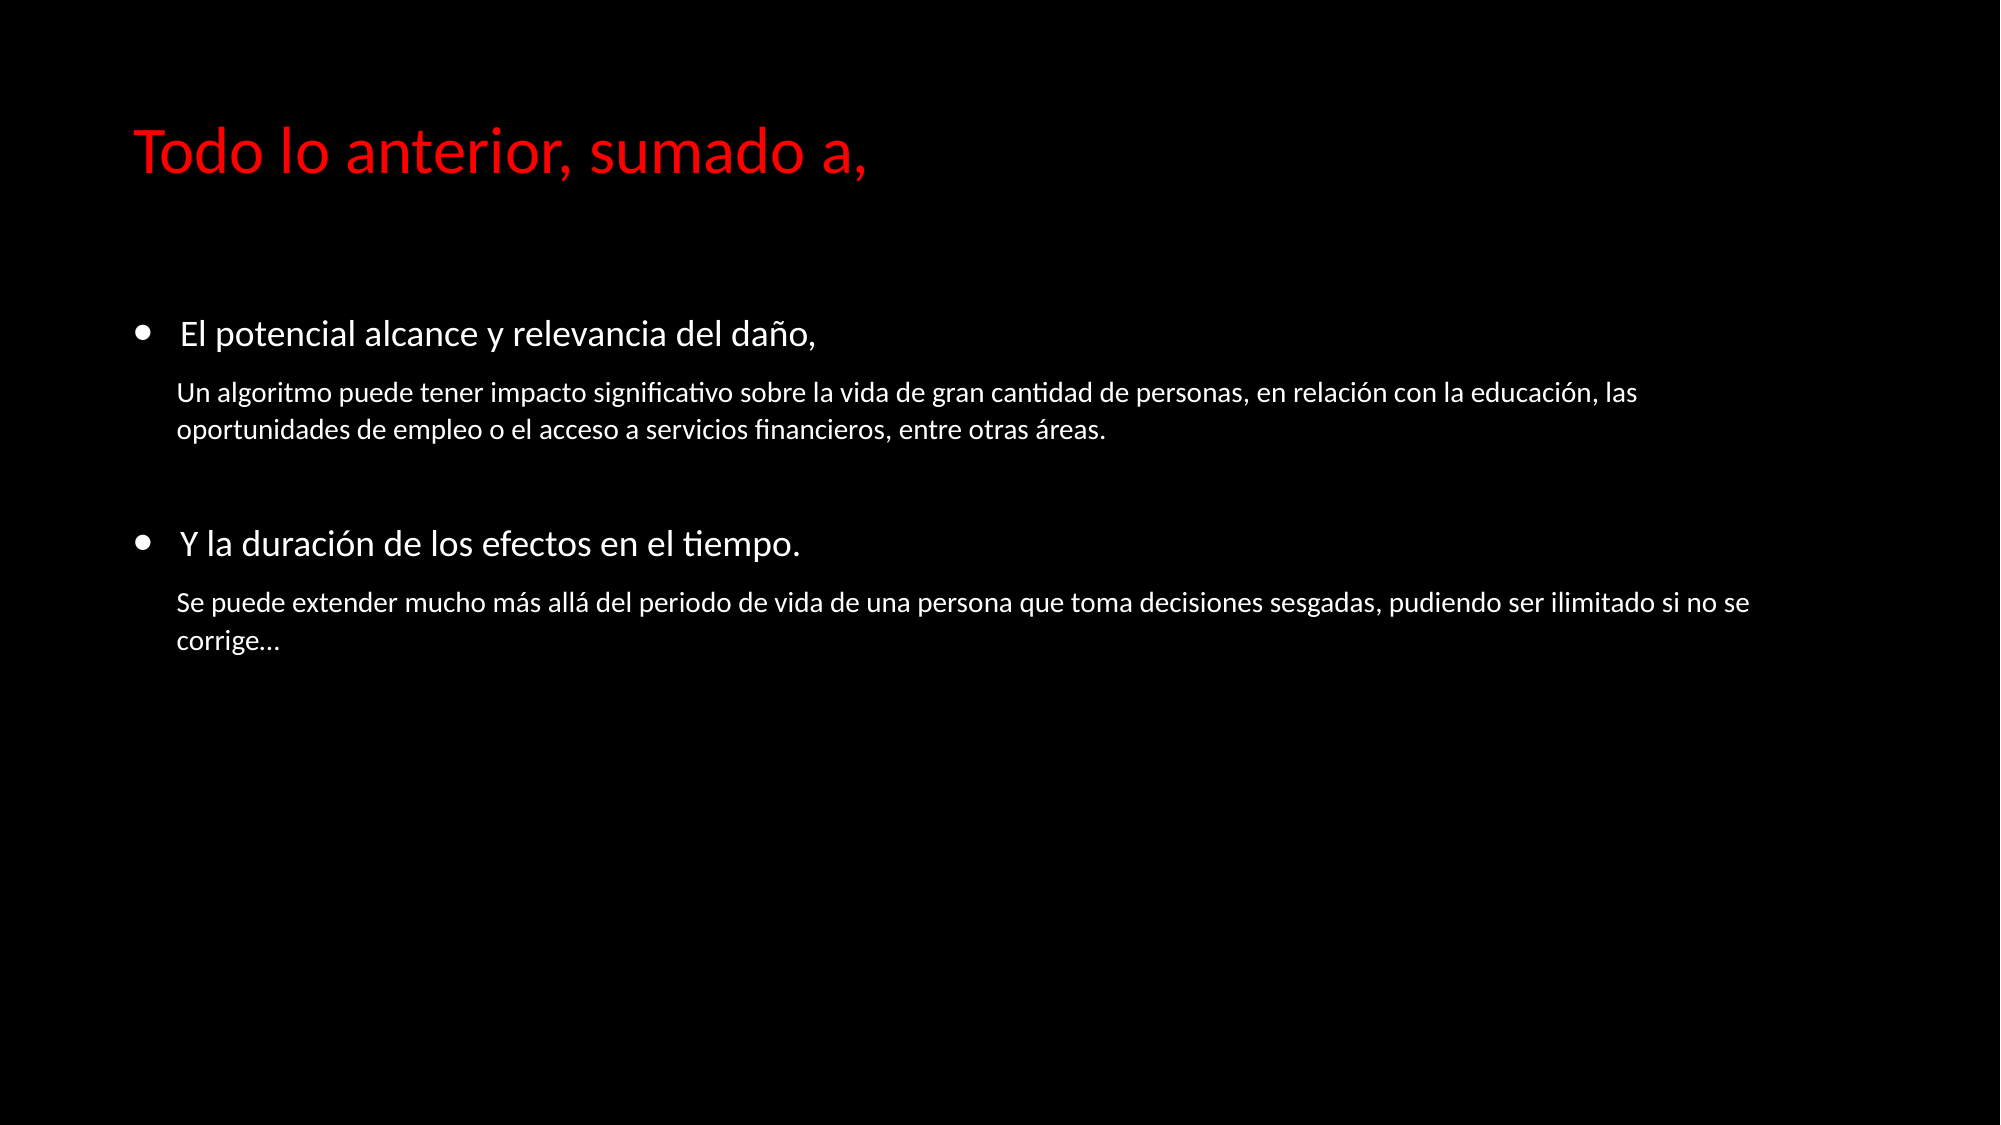

Todo lo anterior, sumado a,

El potencial alcance y relevancia del daño,
Un algoritmo puede tener impacto significativo sobre la vida de gran cantidad de personas, en relación con la educación, las oportunidades de empleo o el acceso a servicios financieros, entre otras áreas.

Y la duración de los efectos en el tiempo.
Se puede extender mucho más allá del periodo de vida de una persona que toma decisiones sesgadas, pudiendo ser ilimitado si no se corrige…